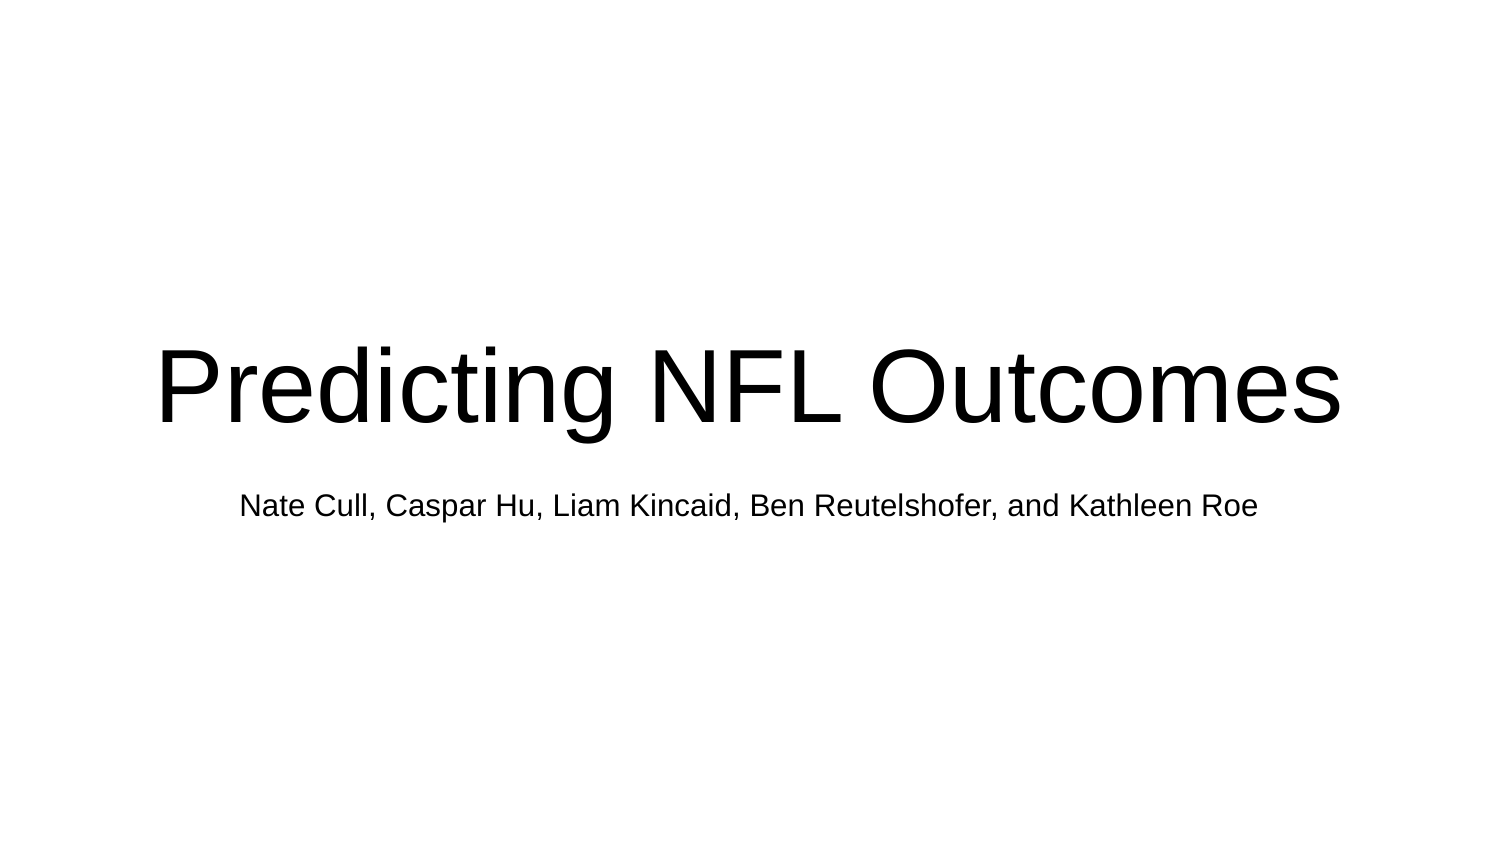

# Predicting NFL Outcomes
Nate Cull, Caspar Hu, Liam Kincaid, Ben Reutelshofer, and Kathleen Roe